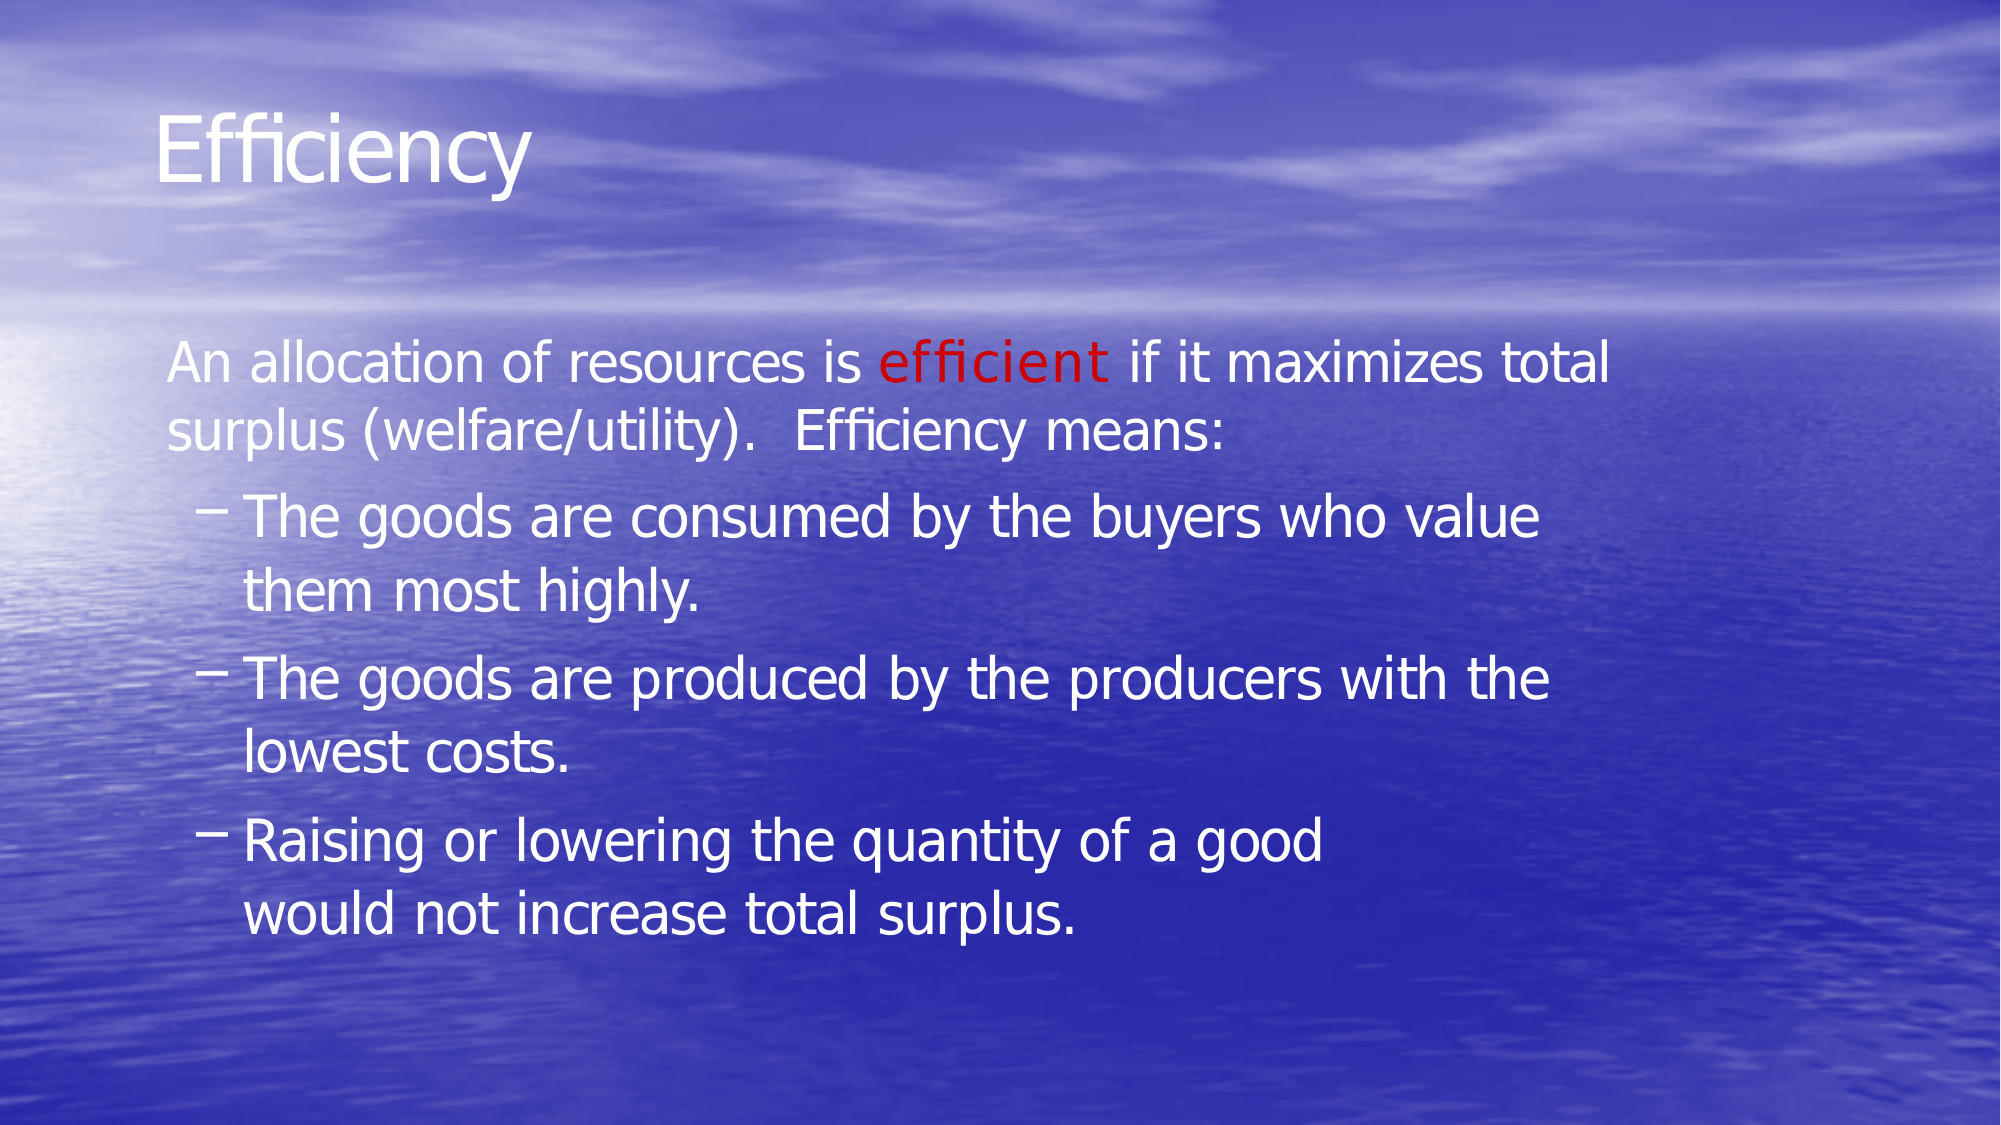

Efficiency
An allocation of resources is efficient if it maximizes total surplus (welfare/utility).  Efficiency means:
The goods are consumed by the buyers who value them most highly.
The goods are produced by the producers with the lowest costs.
Raising or lowering the quantity of a good
would not increase total surplus.